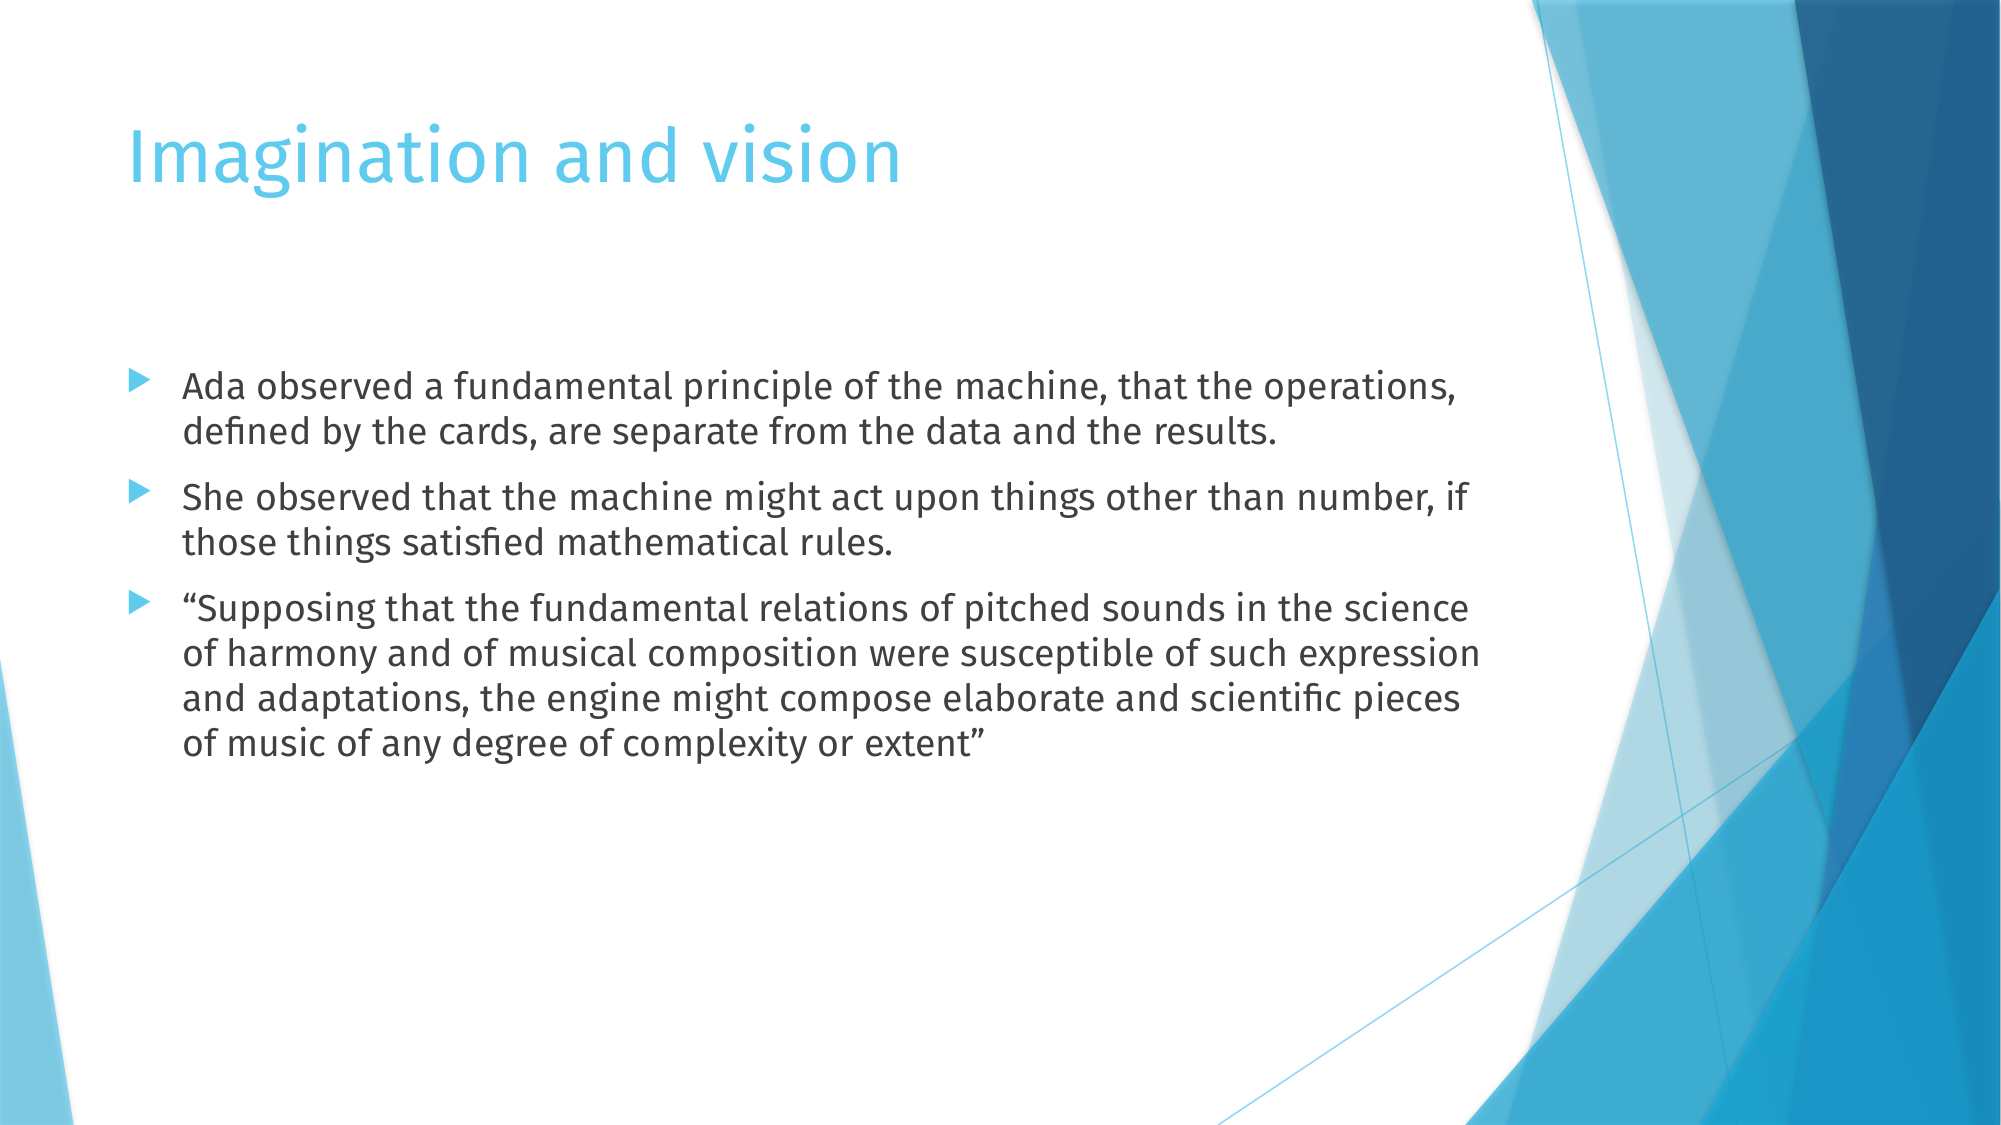

# Imagination and vision
Ada observed a fundamental principle of the machine, that the operations, defined by the cards, are separate from the data and the results.
She observed that the machine might act upon things other than number, if those things satisfied mathematical rules.
“Supposing that the fundamental relations of pitched sounds in the science of harmony and of musical composition were susceptible of such expression and adaptations, the engine might compose elaborate and scientific pieces of music of any degree of complexity or extent”